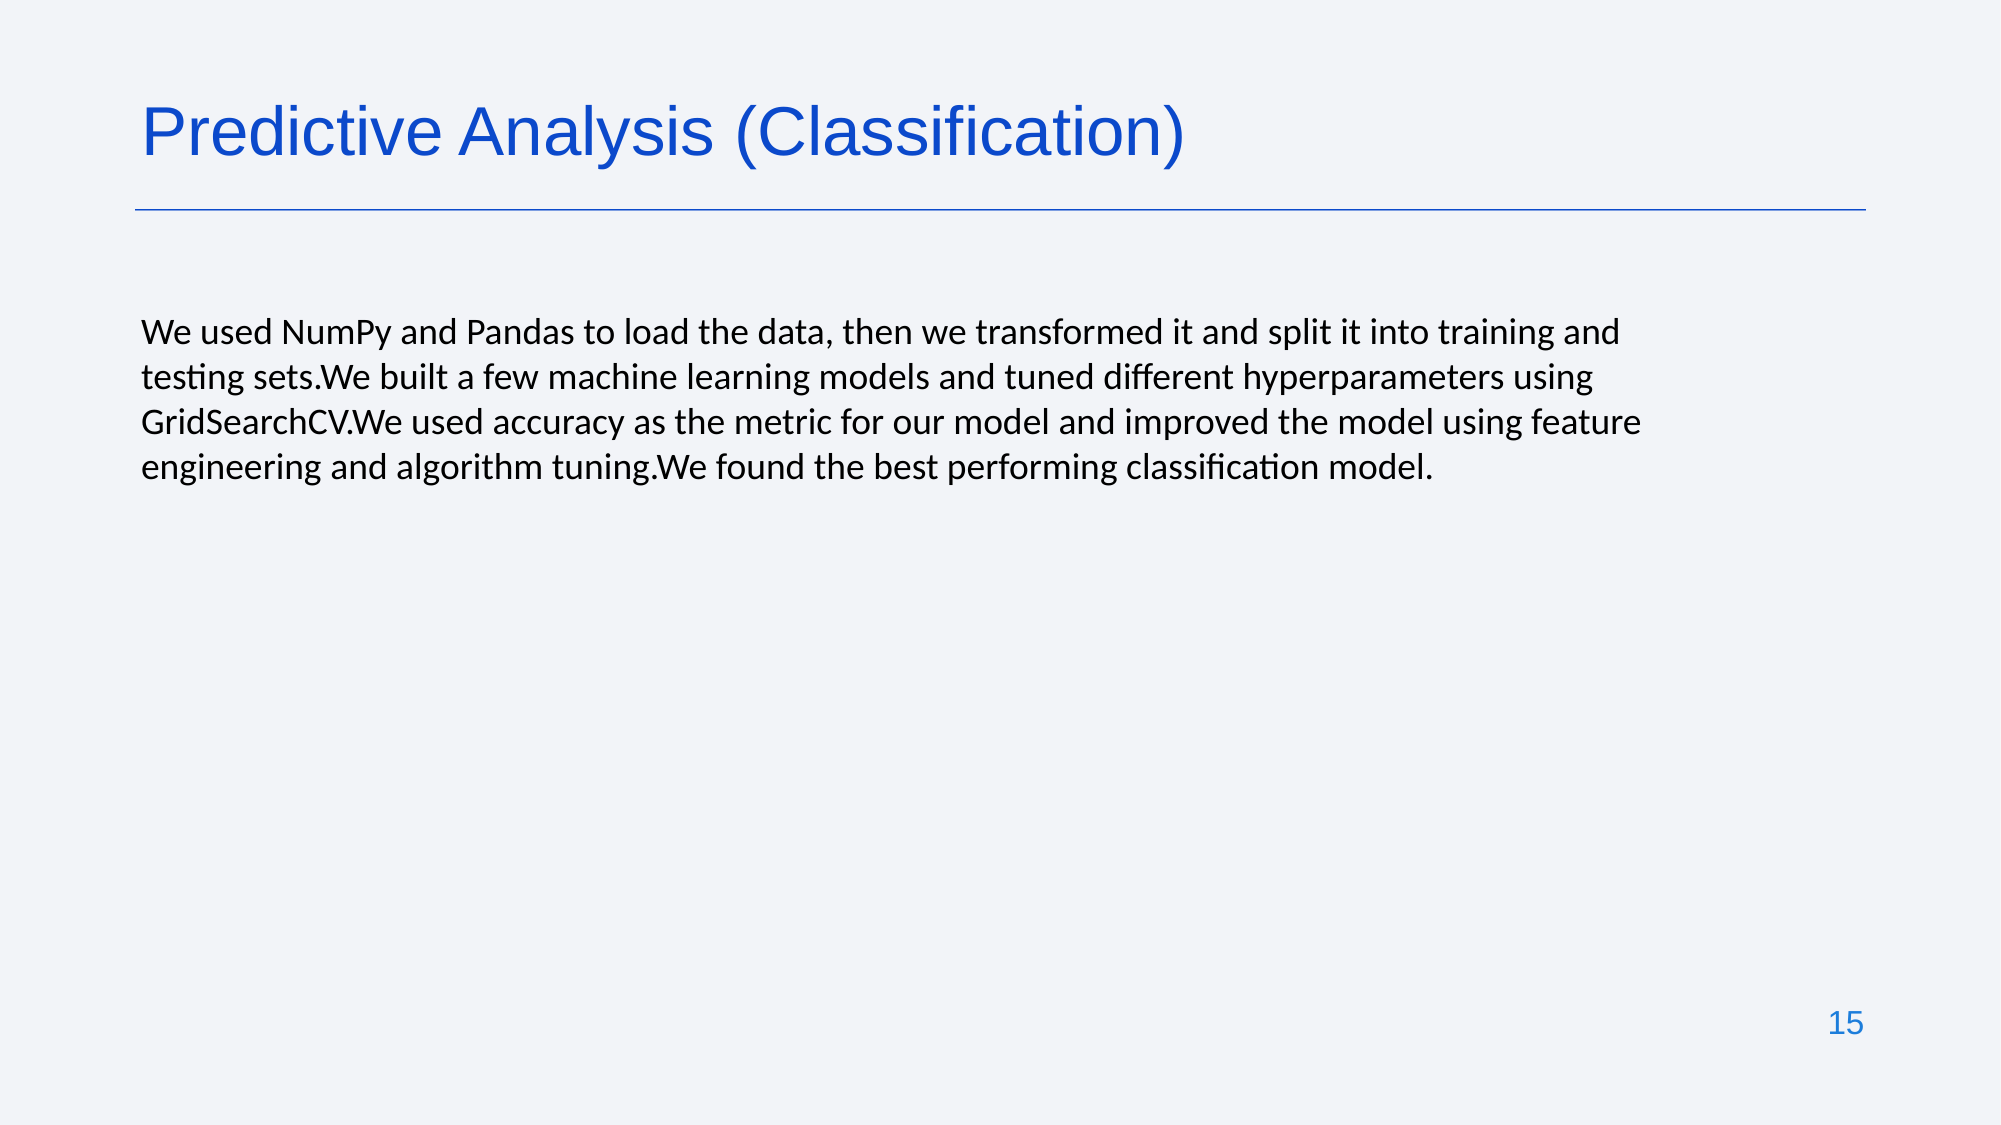

Predictive Analysis (Classification)
We used NumPy and Pandas to load the data, then we transformed it and split it into training and testing sets.We built a few machine learning models and tuned different hyperparameters using GridSearchCV.We used accuracy as the metric for our model and improved the model using feature engineering and algorithm tuning.We found the best performing classification model.
15